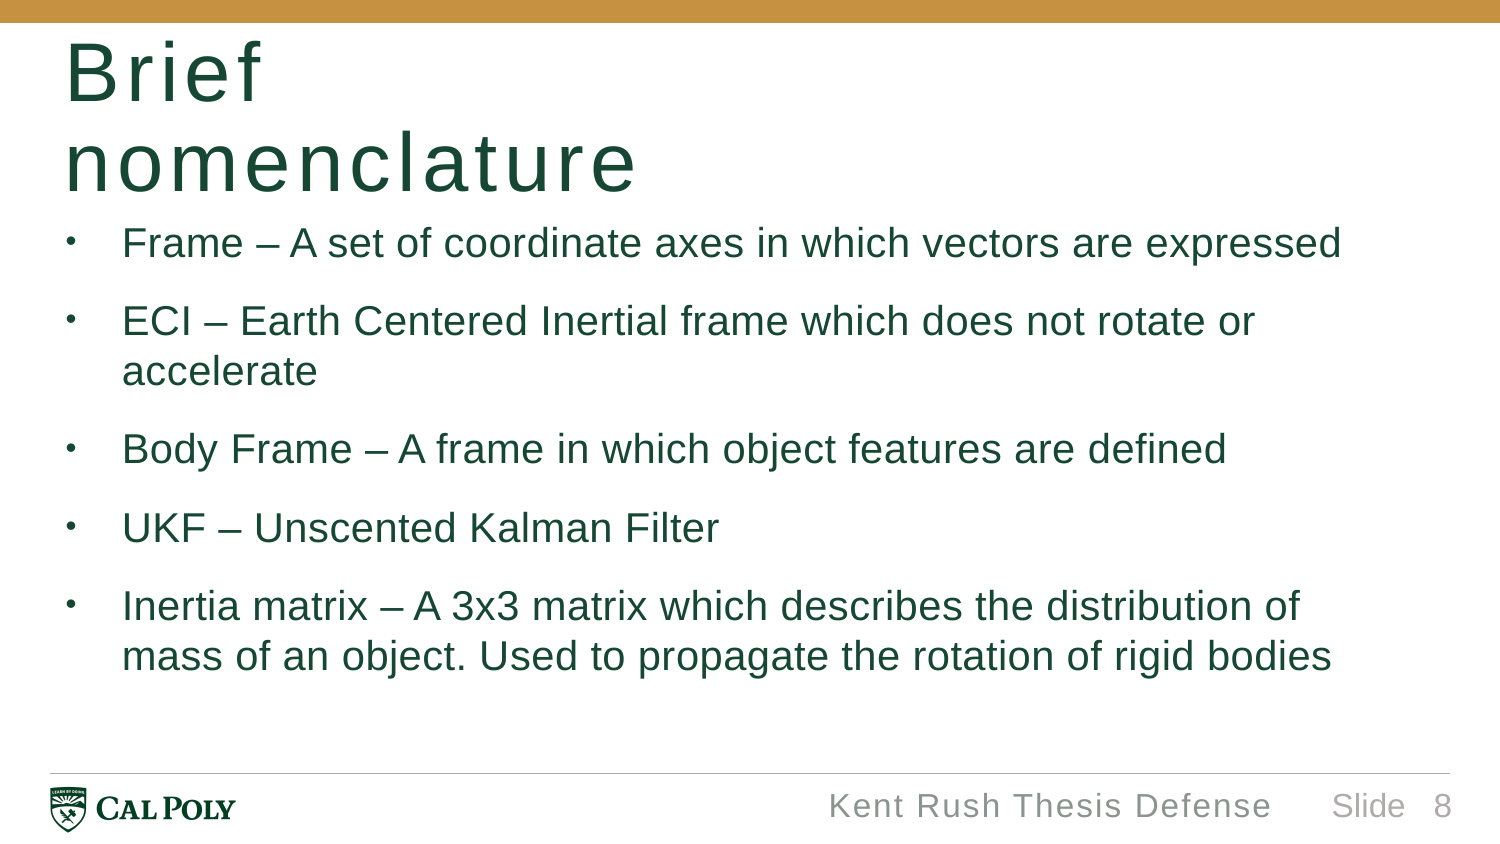

# Brief nomenclature
Frame – A set of coordinate axes in which vectors are expressed
ECI – Earth Centered Inertial frame which does not rotate or accelerate
Body Frame – A frame in which object features are defined
UKF – Unscented Kalman Filter
Inertia matrix – A 3x3 matrix which describes the distribution of mass of an object. Used to propagate the rotation of rigid bodies

Kent Rush Thesis Defense
Slide   8